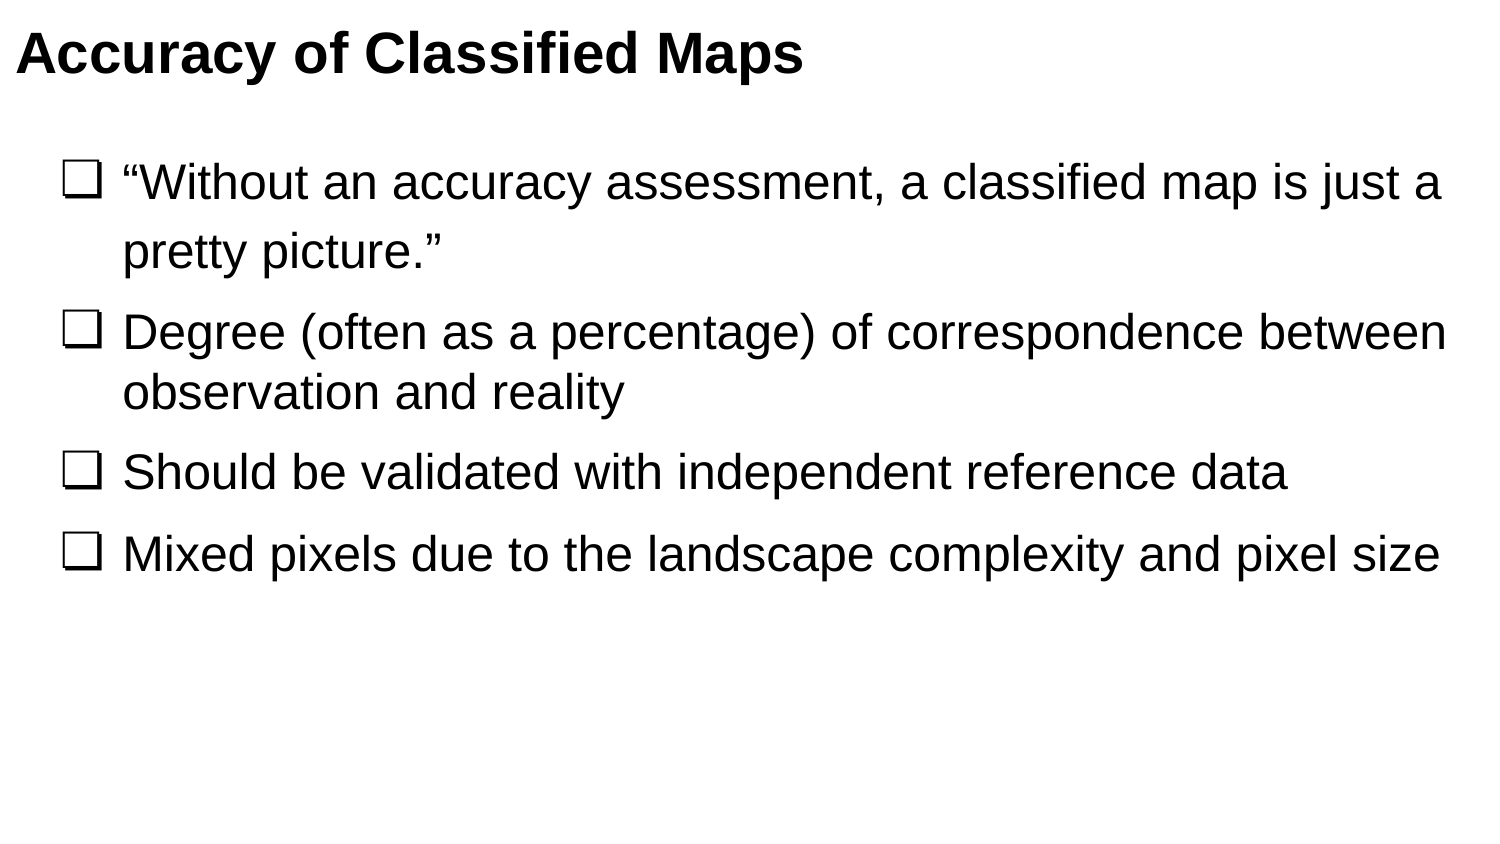

# Accuracy of Classified Maps
“Without an accuracy assessment, a classified map is just a pretty picture.”
Degree (often as a percentage) of correspondence between observation and reality
Should be validated with independent reference data
Mixed pixels due to the landscape complexity and pixel size